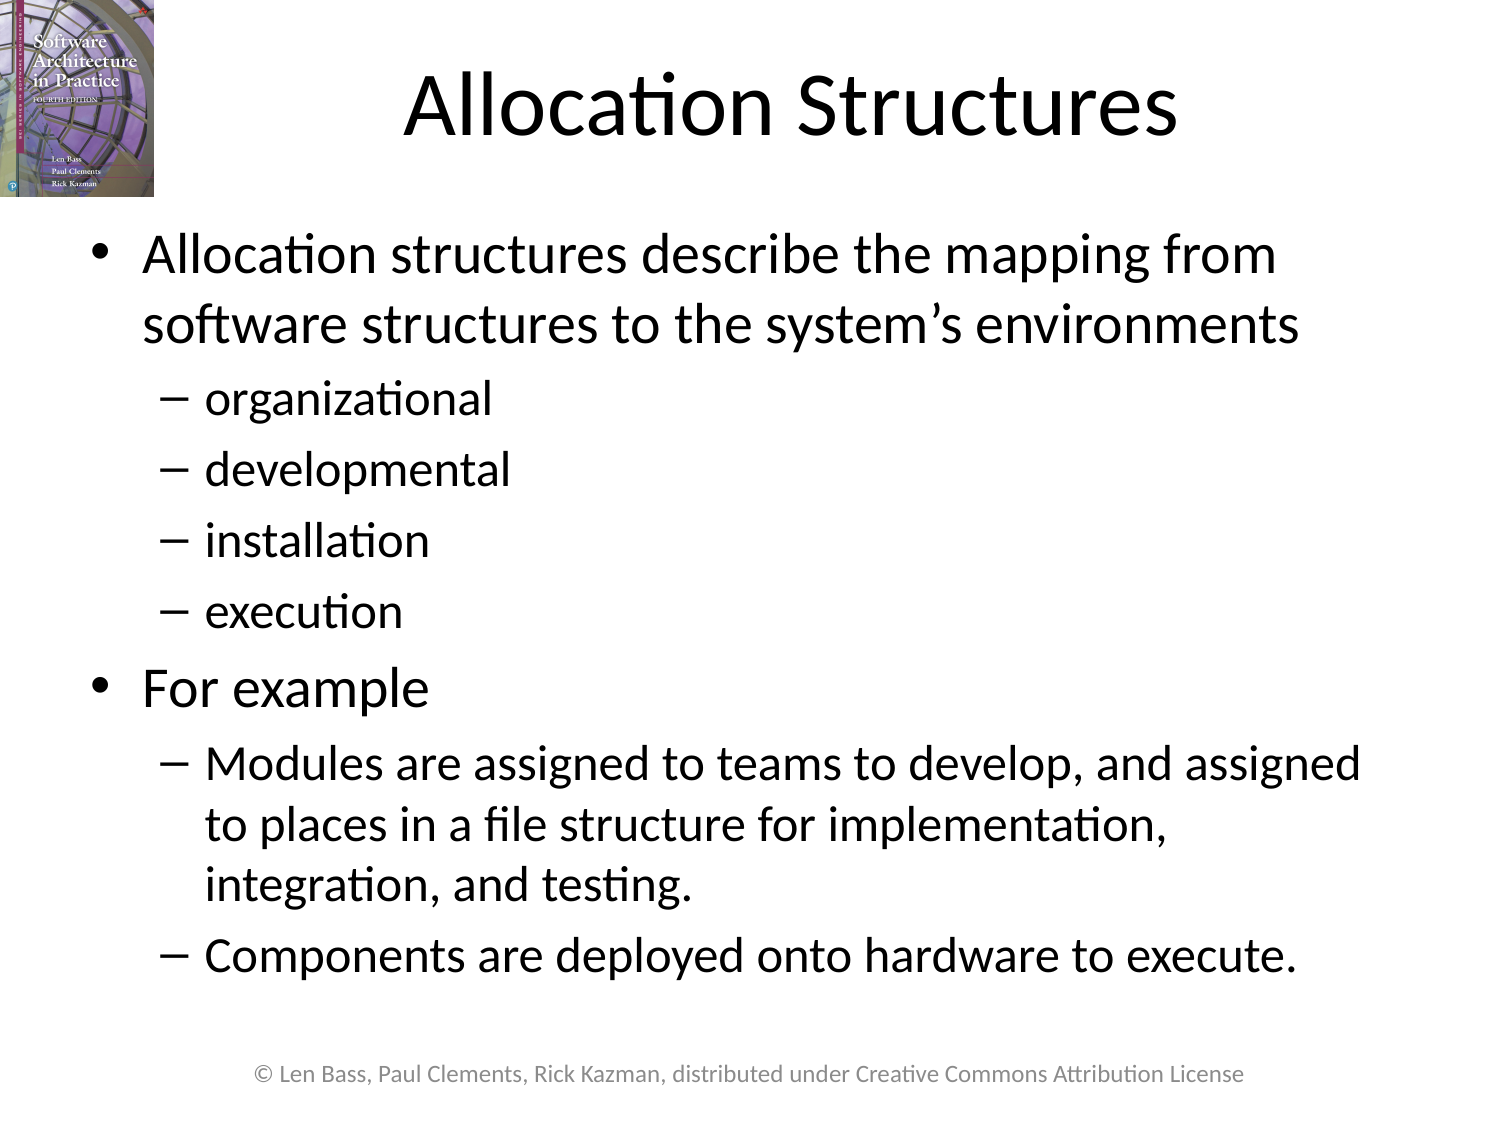

# Allocation Structures
Allocation structures describe the mapping from software structures to the system’s environments
organizational
developmental
installation
execution
For example
Modules are assigned to teams to develop, and assigned to places in a file structure for implementation, integration, and testing.
Components are deployed onto hardware to execute.
© Len Bass, Paul Clements, Rick Kazman, distributed under Creative Commons Attribution License